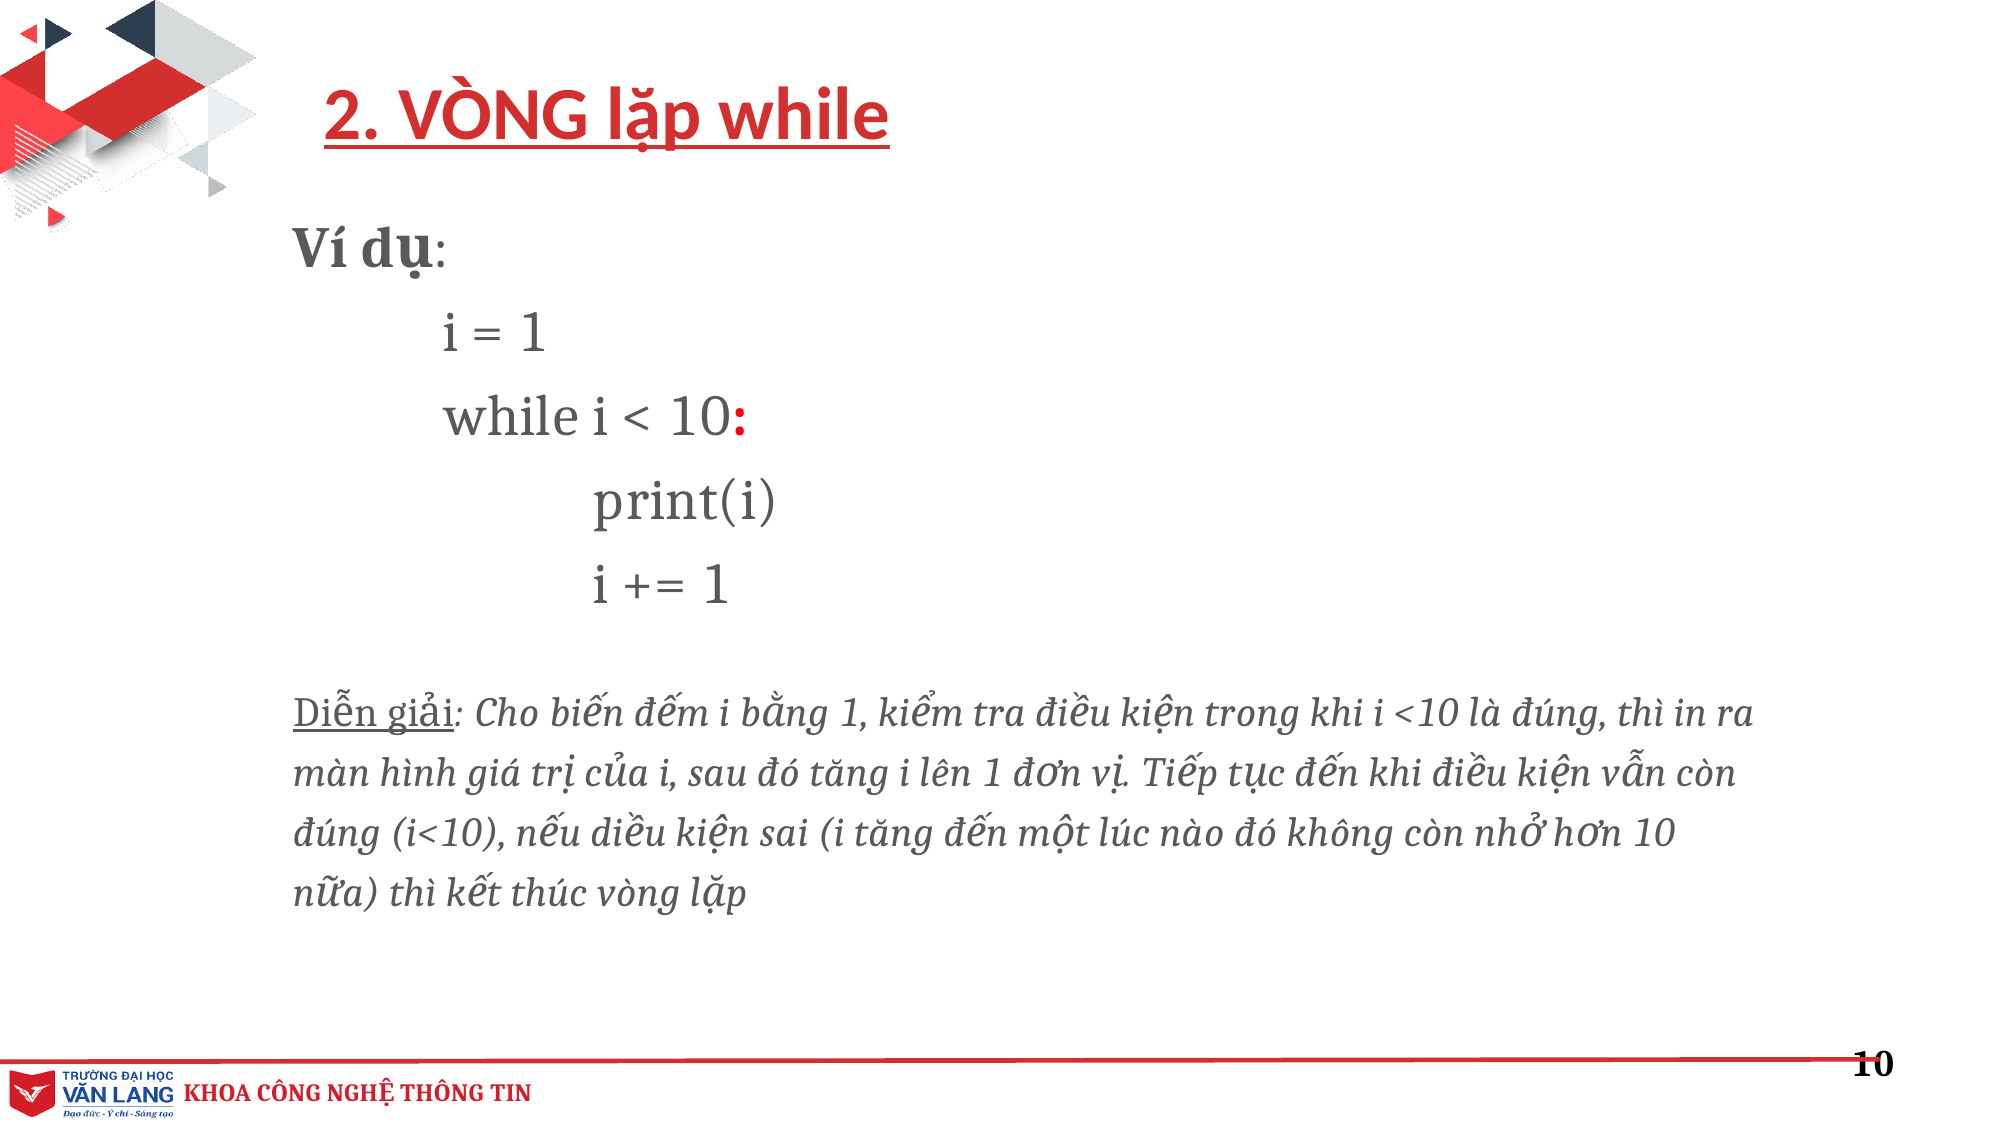

2. VÒNG lặp while

Ví dụ:
	i = 1
	while i < 10:
		print(i)
		i += 1

Diễn giải: Cho biến đếm i bằng 1, kiểm tra điều kiện trong khi i <10 là đúng, thì in ra màn hình giá trị của i, sau đó tăng i lên 1 đơn vị. Tiếp tục đến khi điều kiện vẫn còn đúng (i<10), nếu diều kiện sai (i tăng đến một lúc nào đó không còn nhở hơn 10 nữa) thì kết thúc vòng lặp